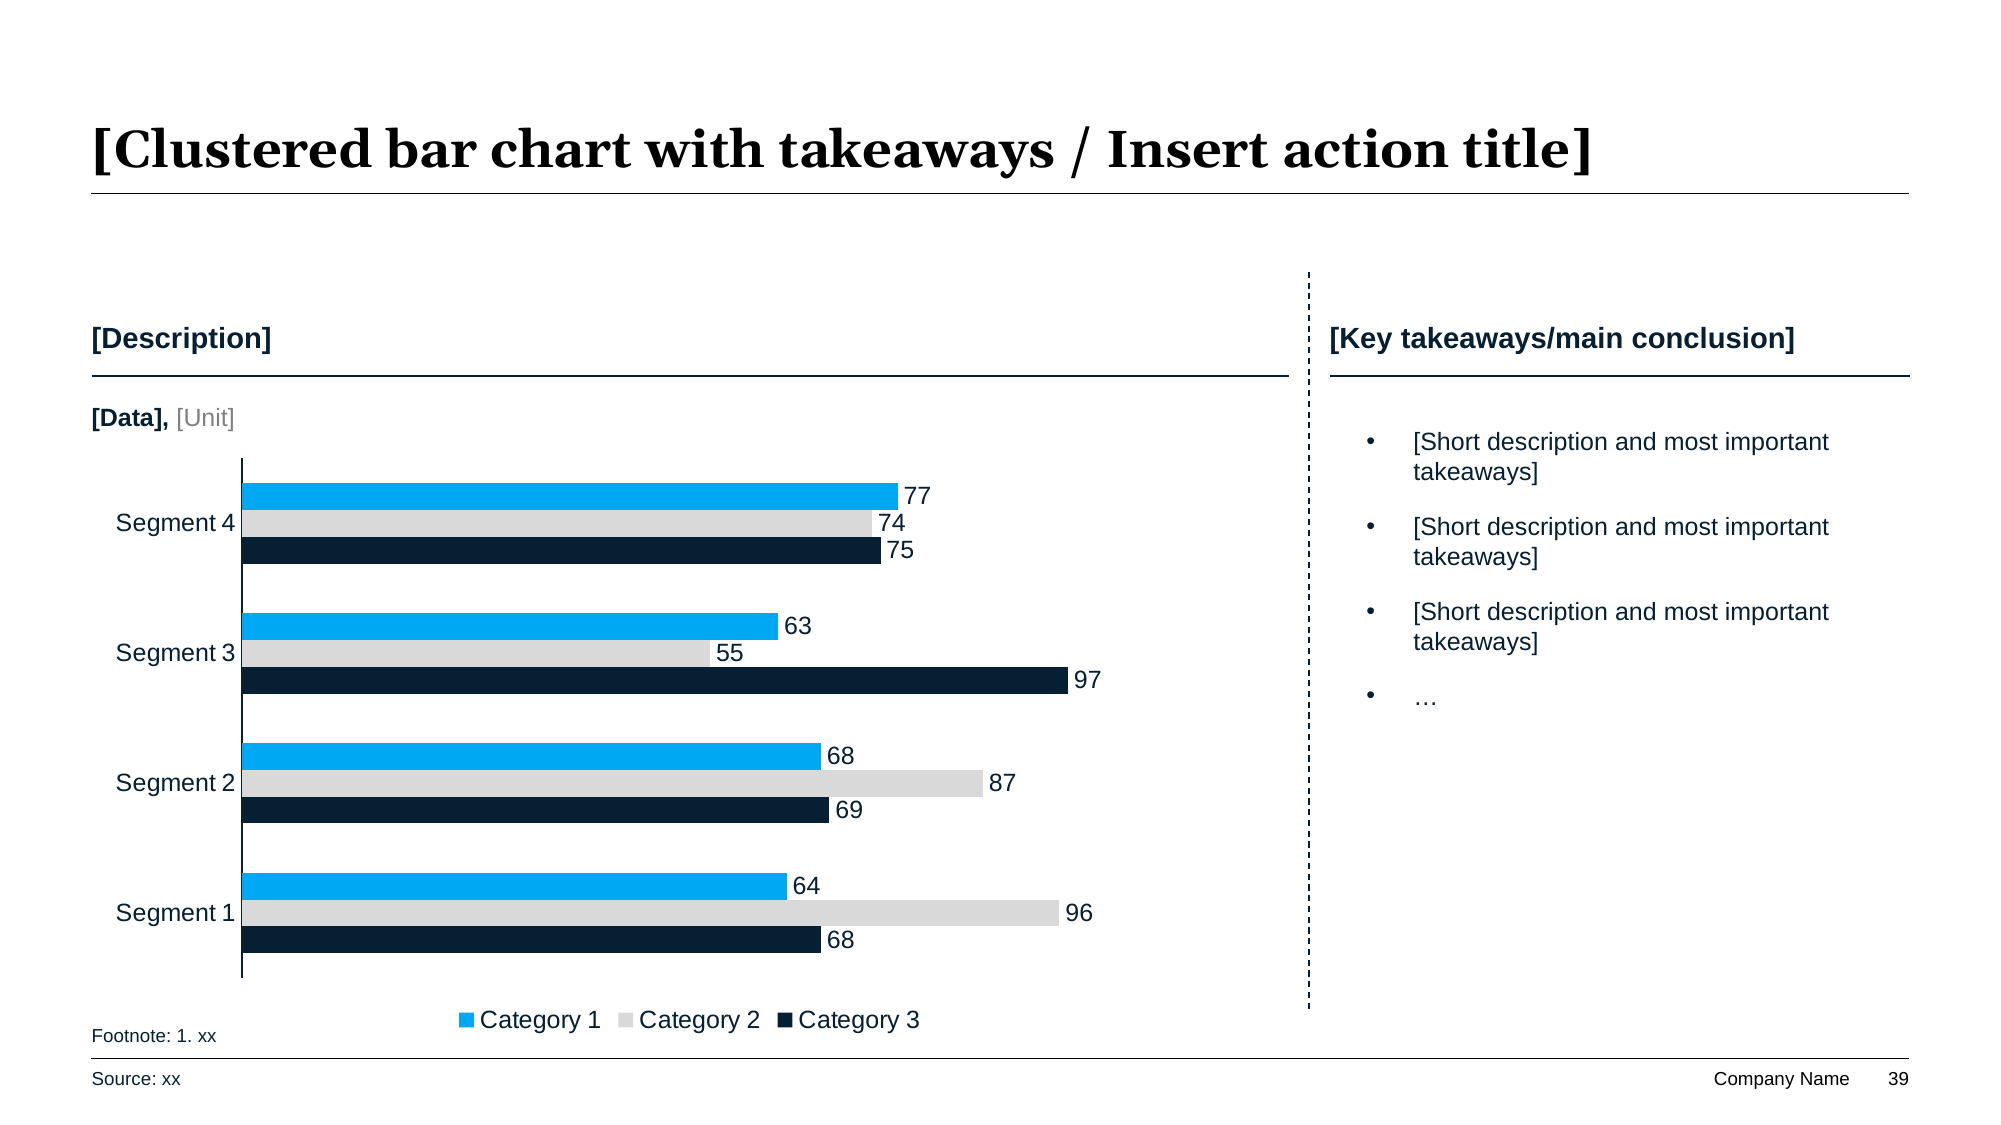

# [Clustered bar chart with takeaways / Insert action title]

[Description]
[Key takeaways/main conclusion]
[Data], [Unit]
[Short description and most important takeaways]
[Short description and most important takeaways]
[Short description and most important takeaways]
…

### Chart

| Category | Category 3 | Category 2 | Category 1 |
|---|---|---|---|
| Segment 1 | 68.0 | 96.0 | 64.0 |
| Segment 2 | 69.0 | 87.0 | 68.0 |
| Segment 3 | 97.0 | 55.0 | 63.0 |
| Segment 4 | 75.0 | 74.0 | 77.0 |
Footnote: 1. xx
Source: xx